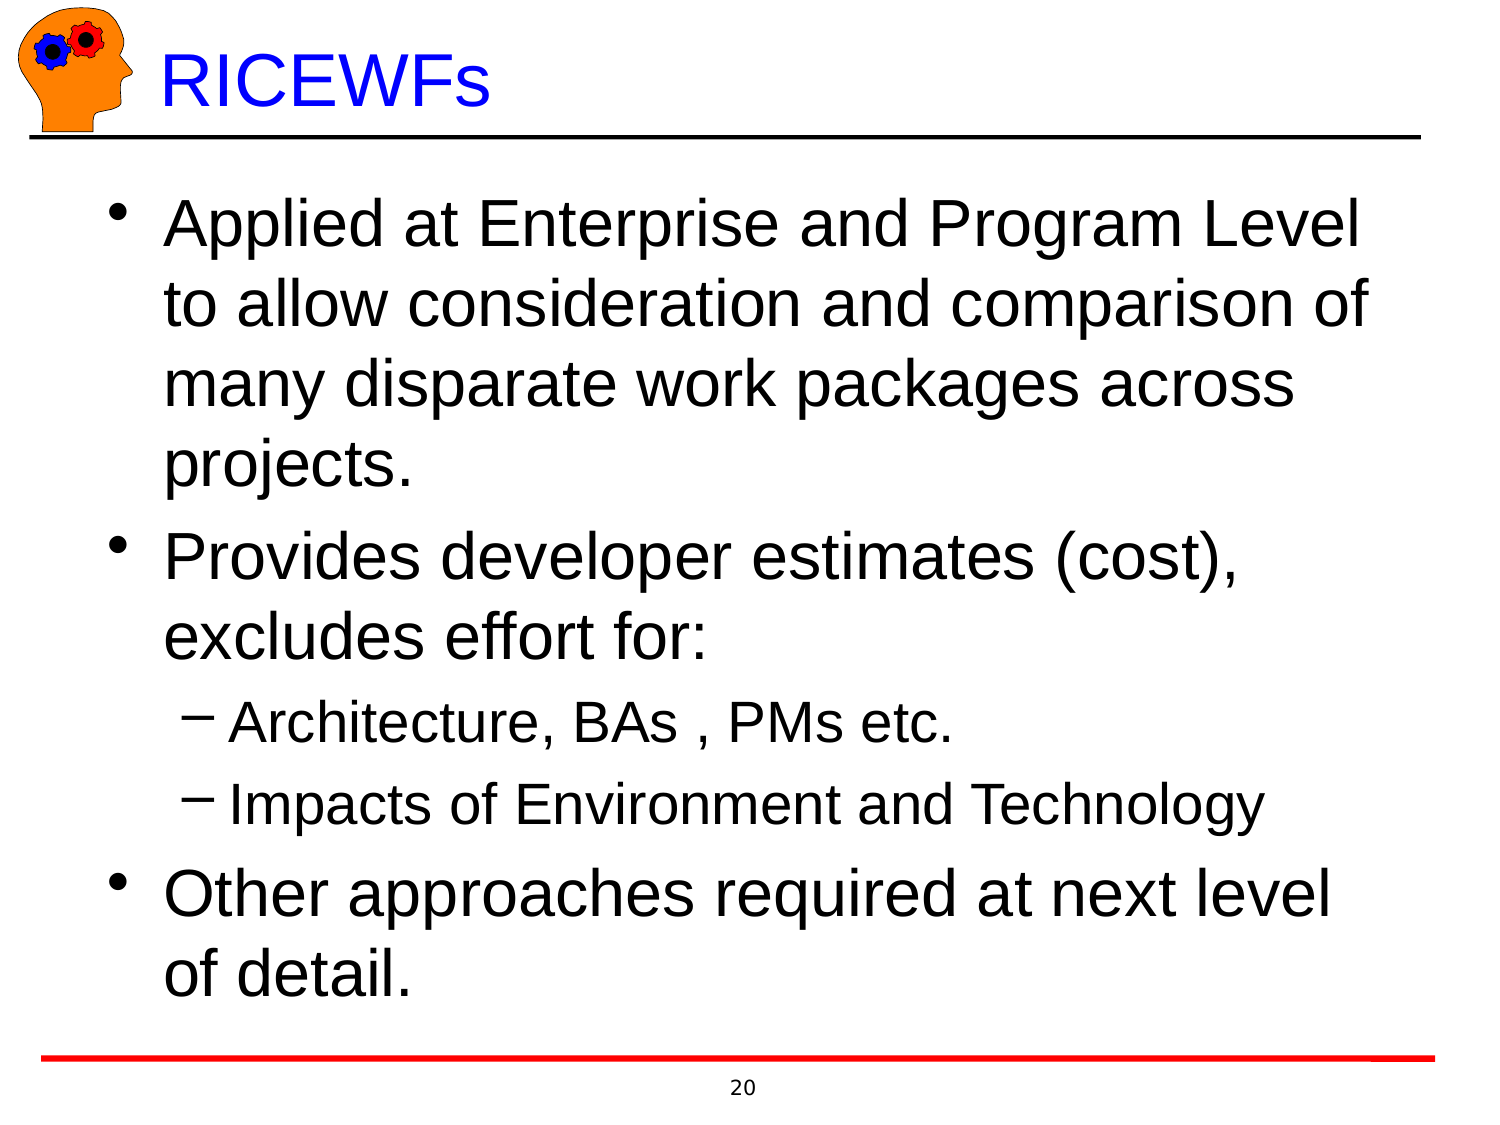

# RICEWFs
Applied at Enterprise and Program Level to allow consideration and comparison of many disparate work packages across projects.
Provides developer estimates (cost), excludes effort for:
Architecture, BAs , PMs etc.
Impacts of Environment and Technology
Other approaches required at next level of detail.